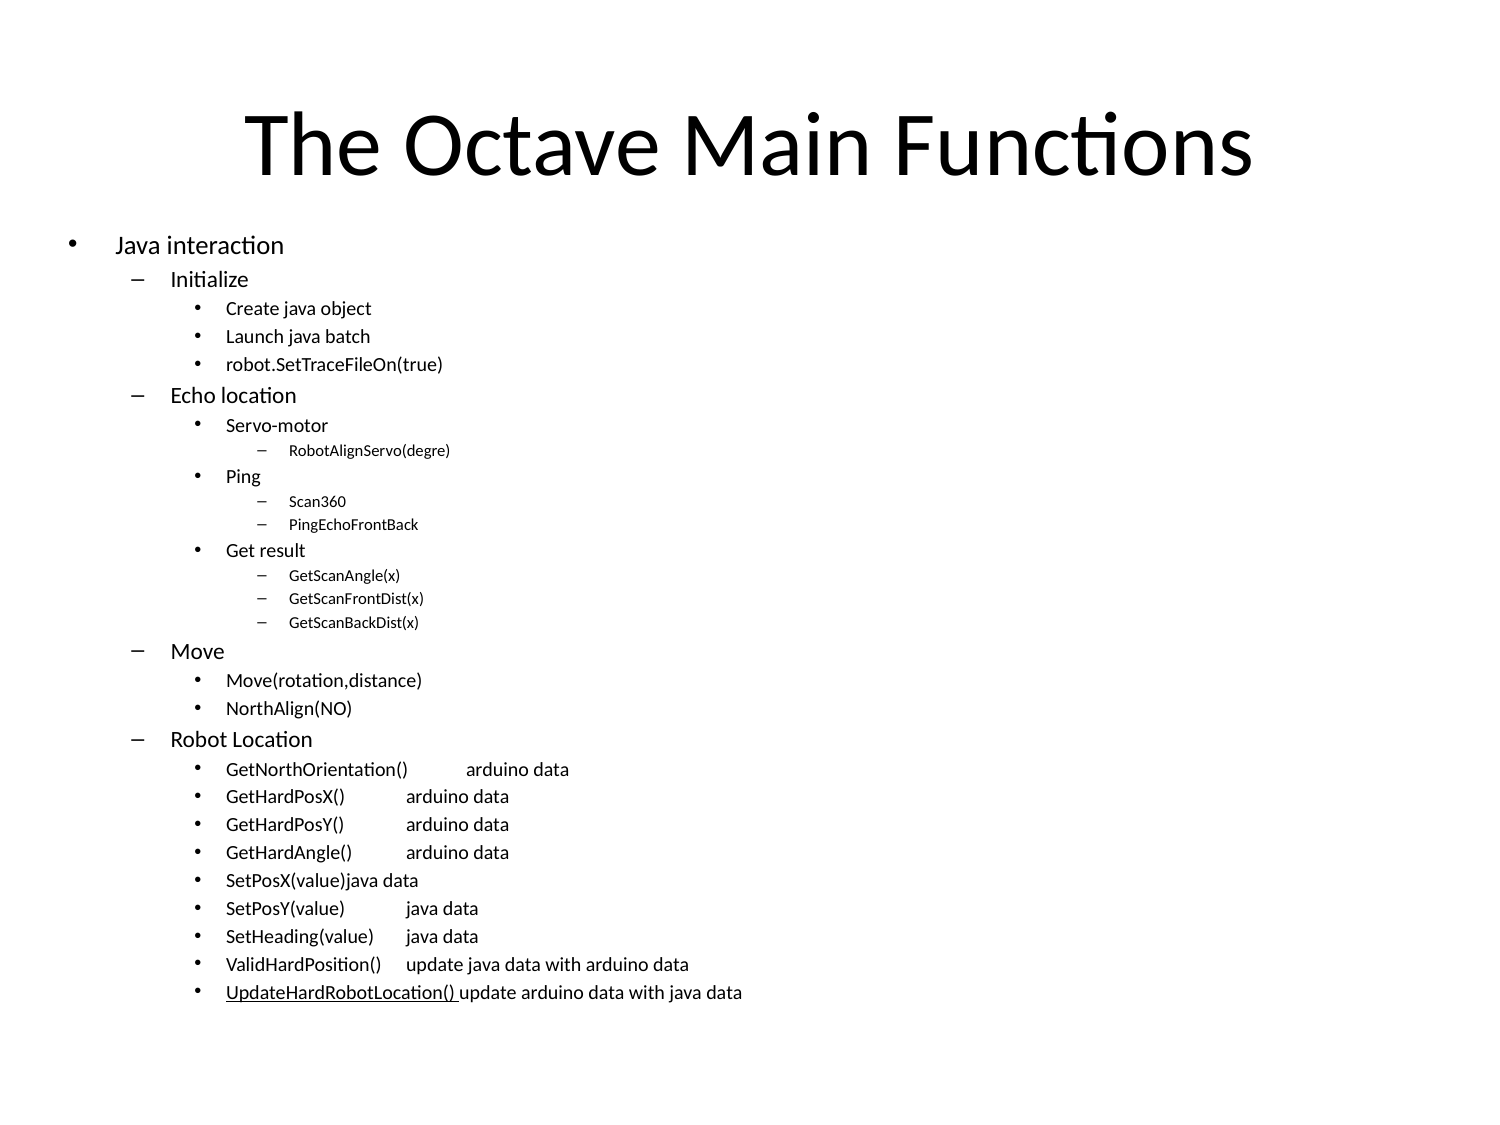

# The Octave Main Functions
Java interaction
Initialize
Create java object
Launch java batch
robot.SetTraceFileOn(true)
Echo location
Servo-motor
RobotAlignServo(degre)
Ping
Scan360
PingEchoFrontBack
Get result
GetScanAngle(x)
GetScanFrontDist(x)
GetScanBackDist(x)
Move
Move(rotation,distance)
NorthAlign(NO)
Robot Location
GetNorthOrientation() 	arduino data
GetHardPosX()      	arduino data
GetHardPosY()       	arduino data
GetHardAngle()     	arduino data
SetPosX(value)	java data
SetPosY(value) 	java data
SetHeading(value)	java data
ValidHardPosition() 	update java data with arduino data
UpdateHardRobotLocation() update arduino data with java data